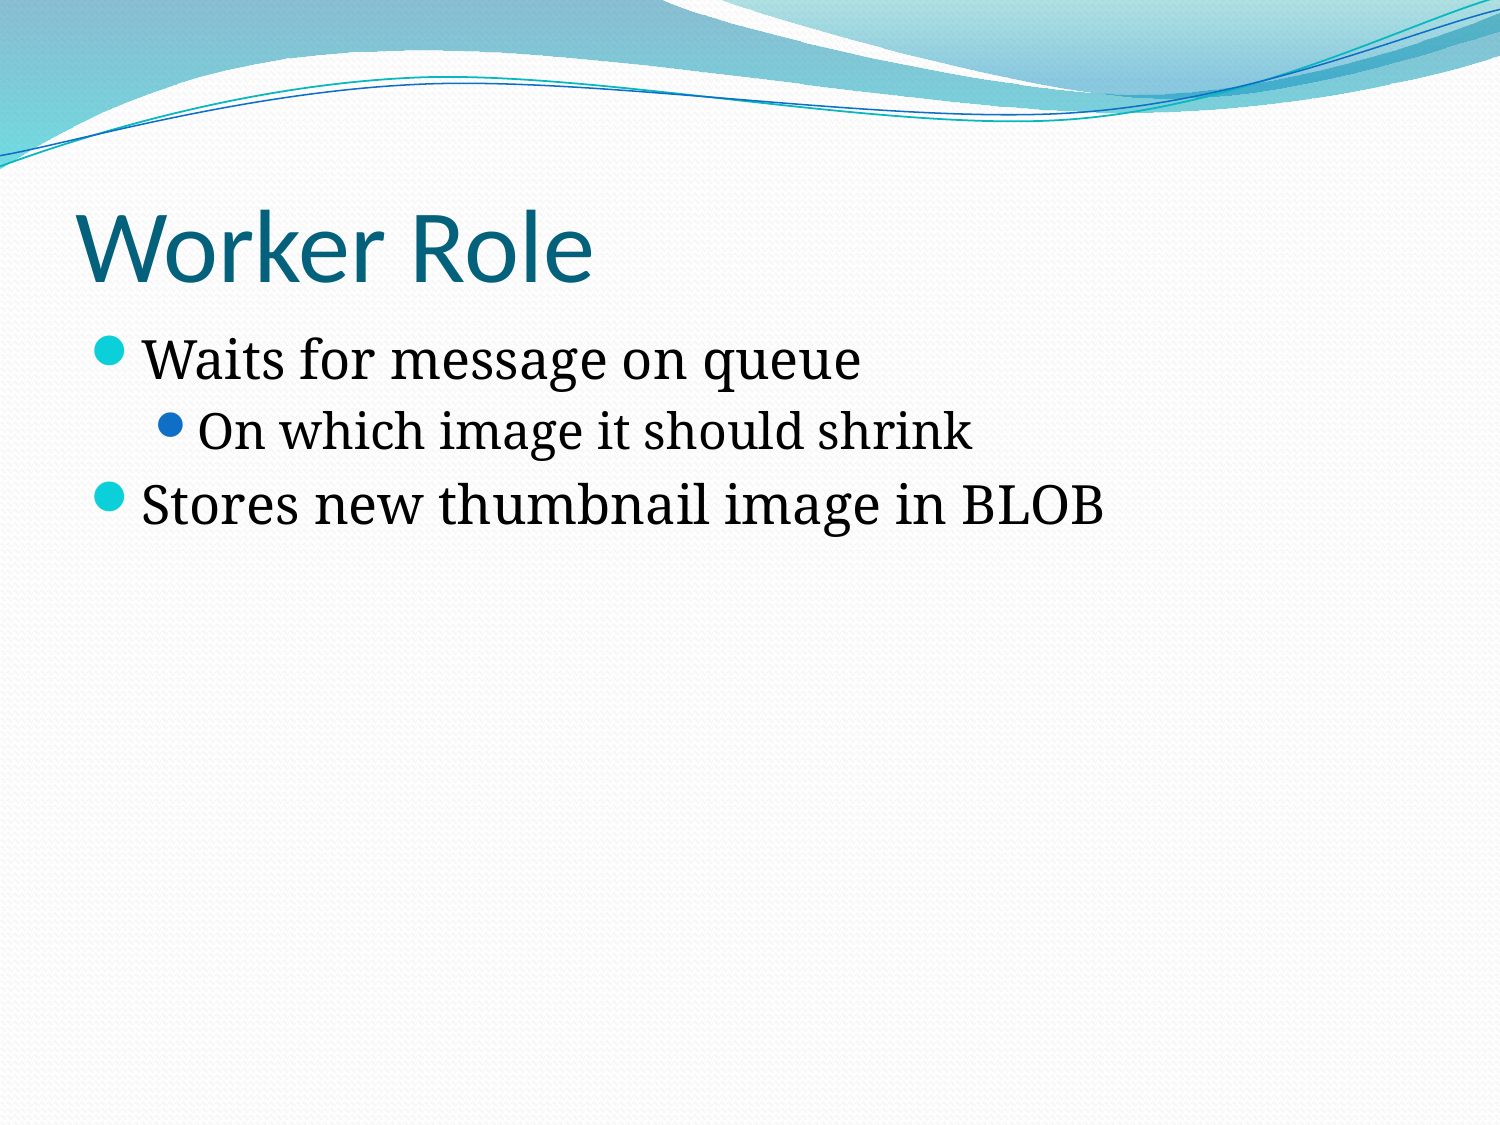

# Worker Role
Waits for message on queue
On which image it should shrink
Stores new thumbnail image in BLOB